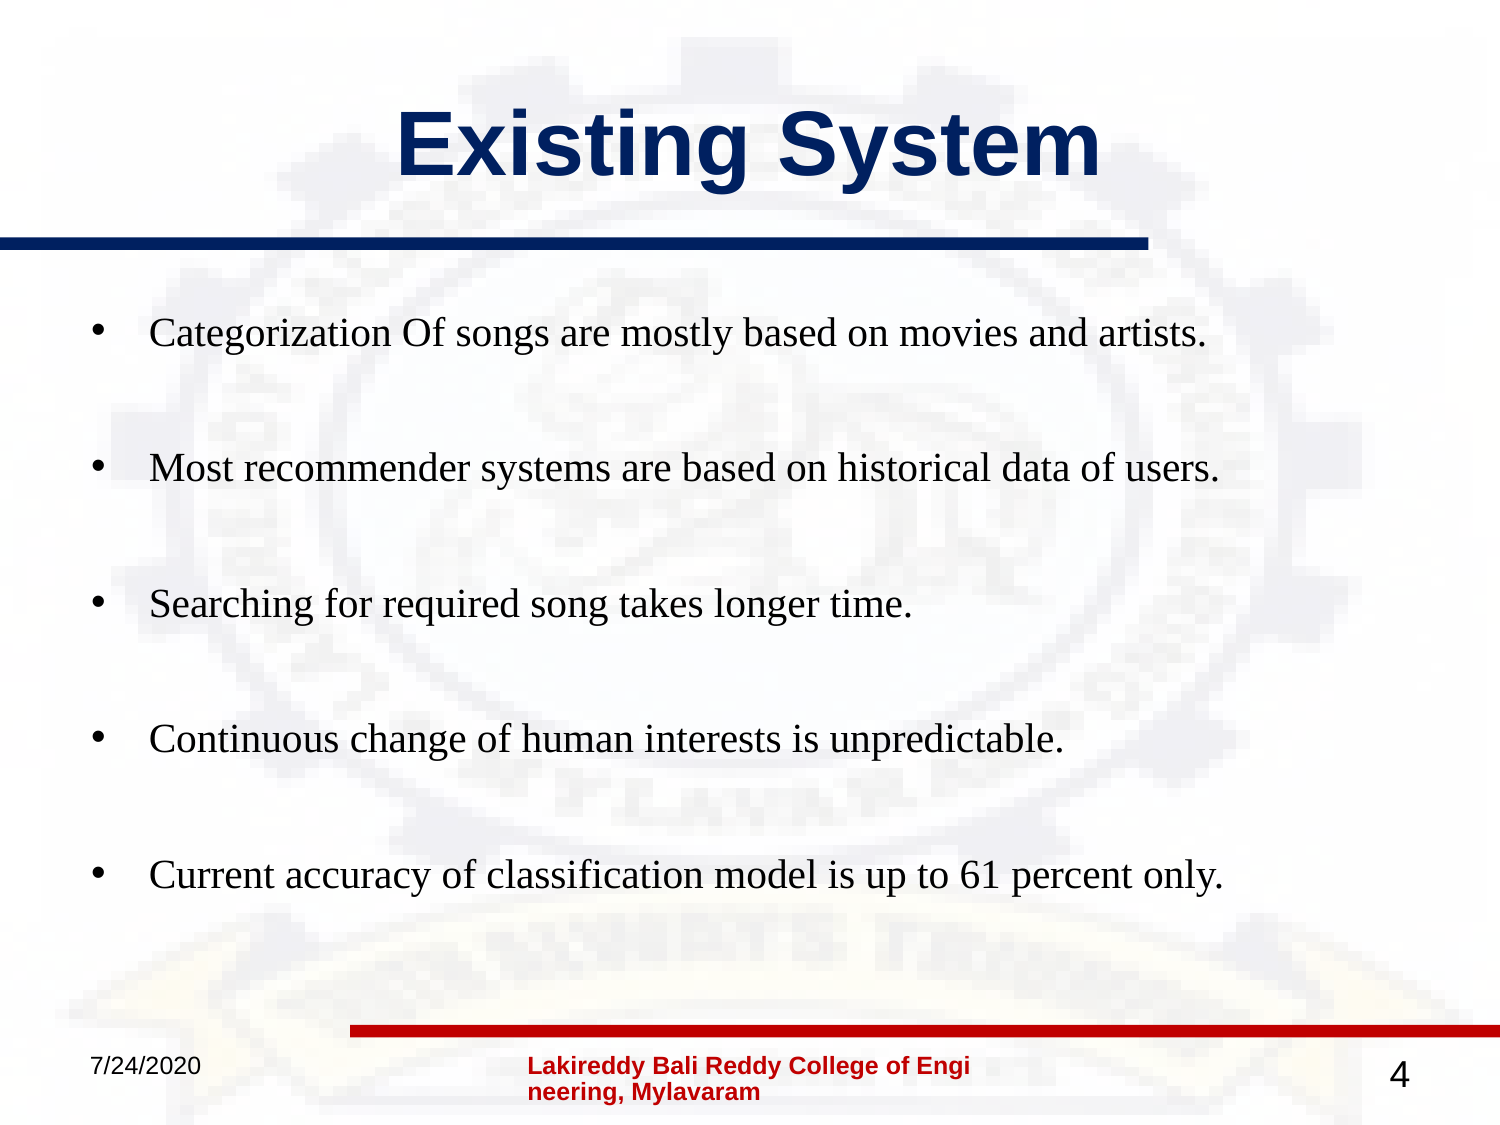

# Existing System
Categorization Of songs are mostly based on movies and artists.

Most recommender systems are based on historical data of users.

Searching for required song takes longer time.

Continuous change of human interests is unpredictable.

Current accuracy of classification model is up to 61 percent only.

7/24/2020
Lakireddy Bali Reddy College of Engineering, Mylavaram
4